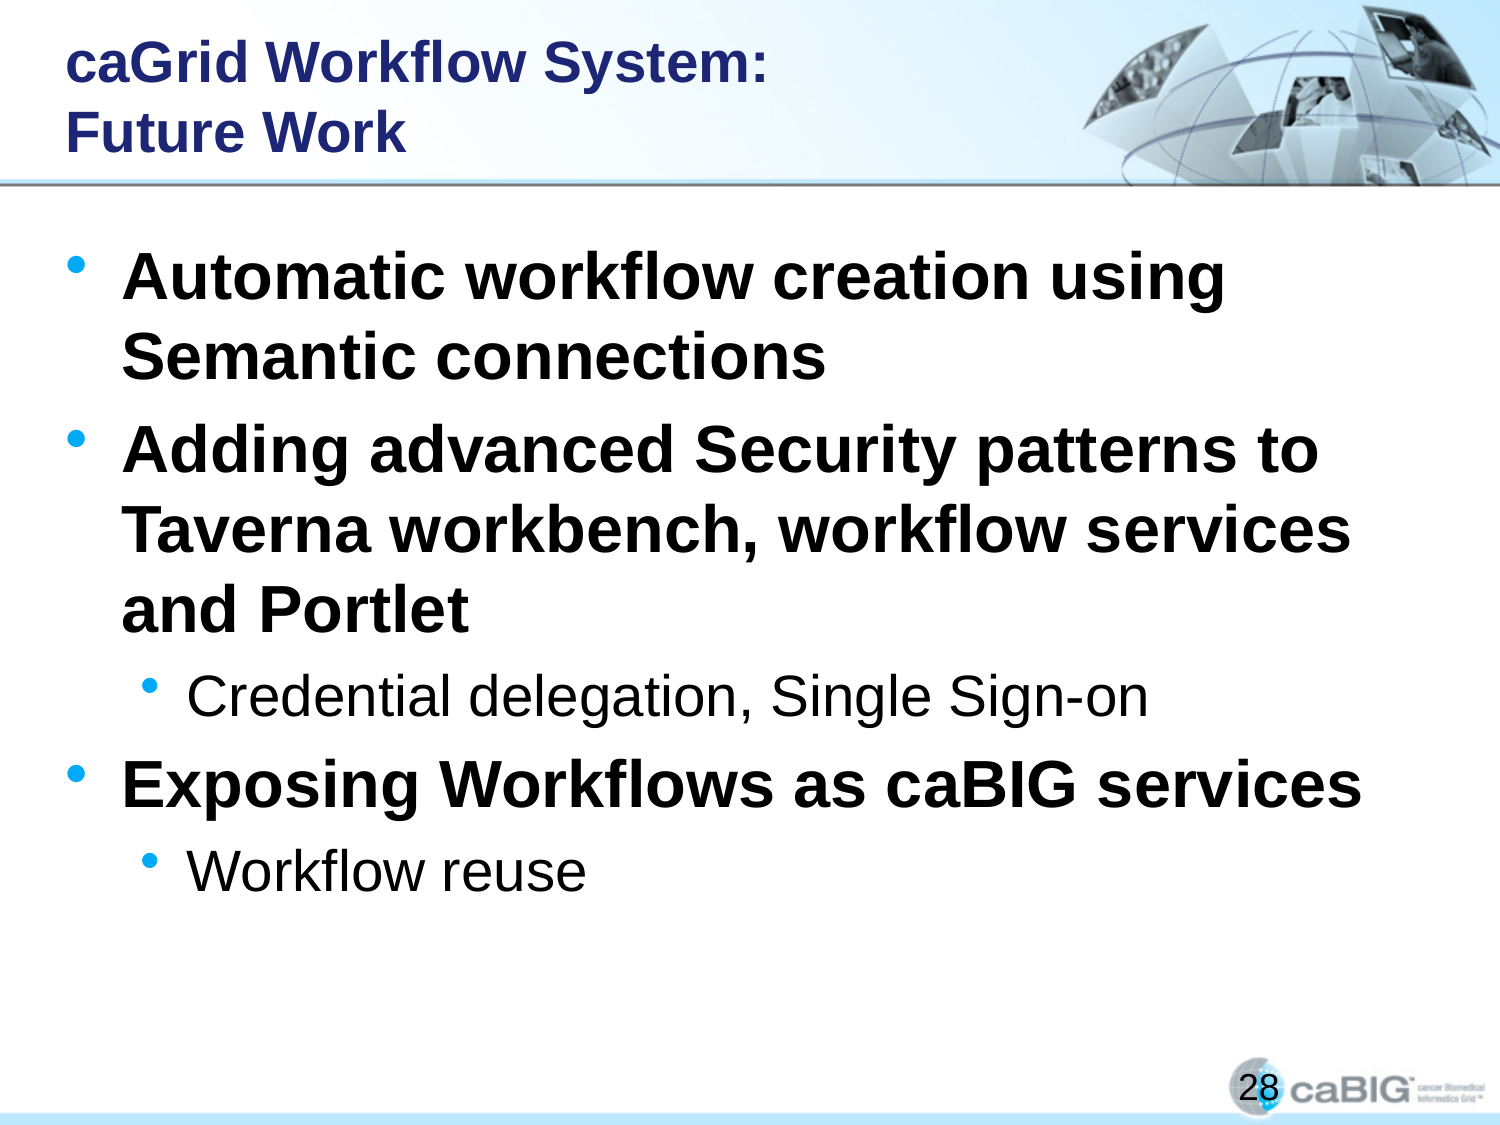

# caGrid Workflow System: Future Work
Automatic workflow creation using Semantic connections
Adding advanced Security patterns to Taverna workbench, workflow services and Portlet
Credential delegation, Single Sign-on
Exposing Workflows as caBIG services
Workflow reuse